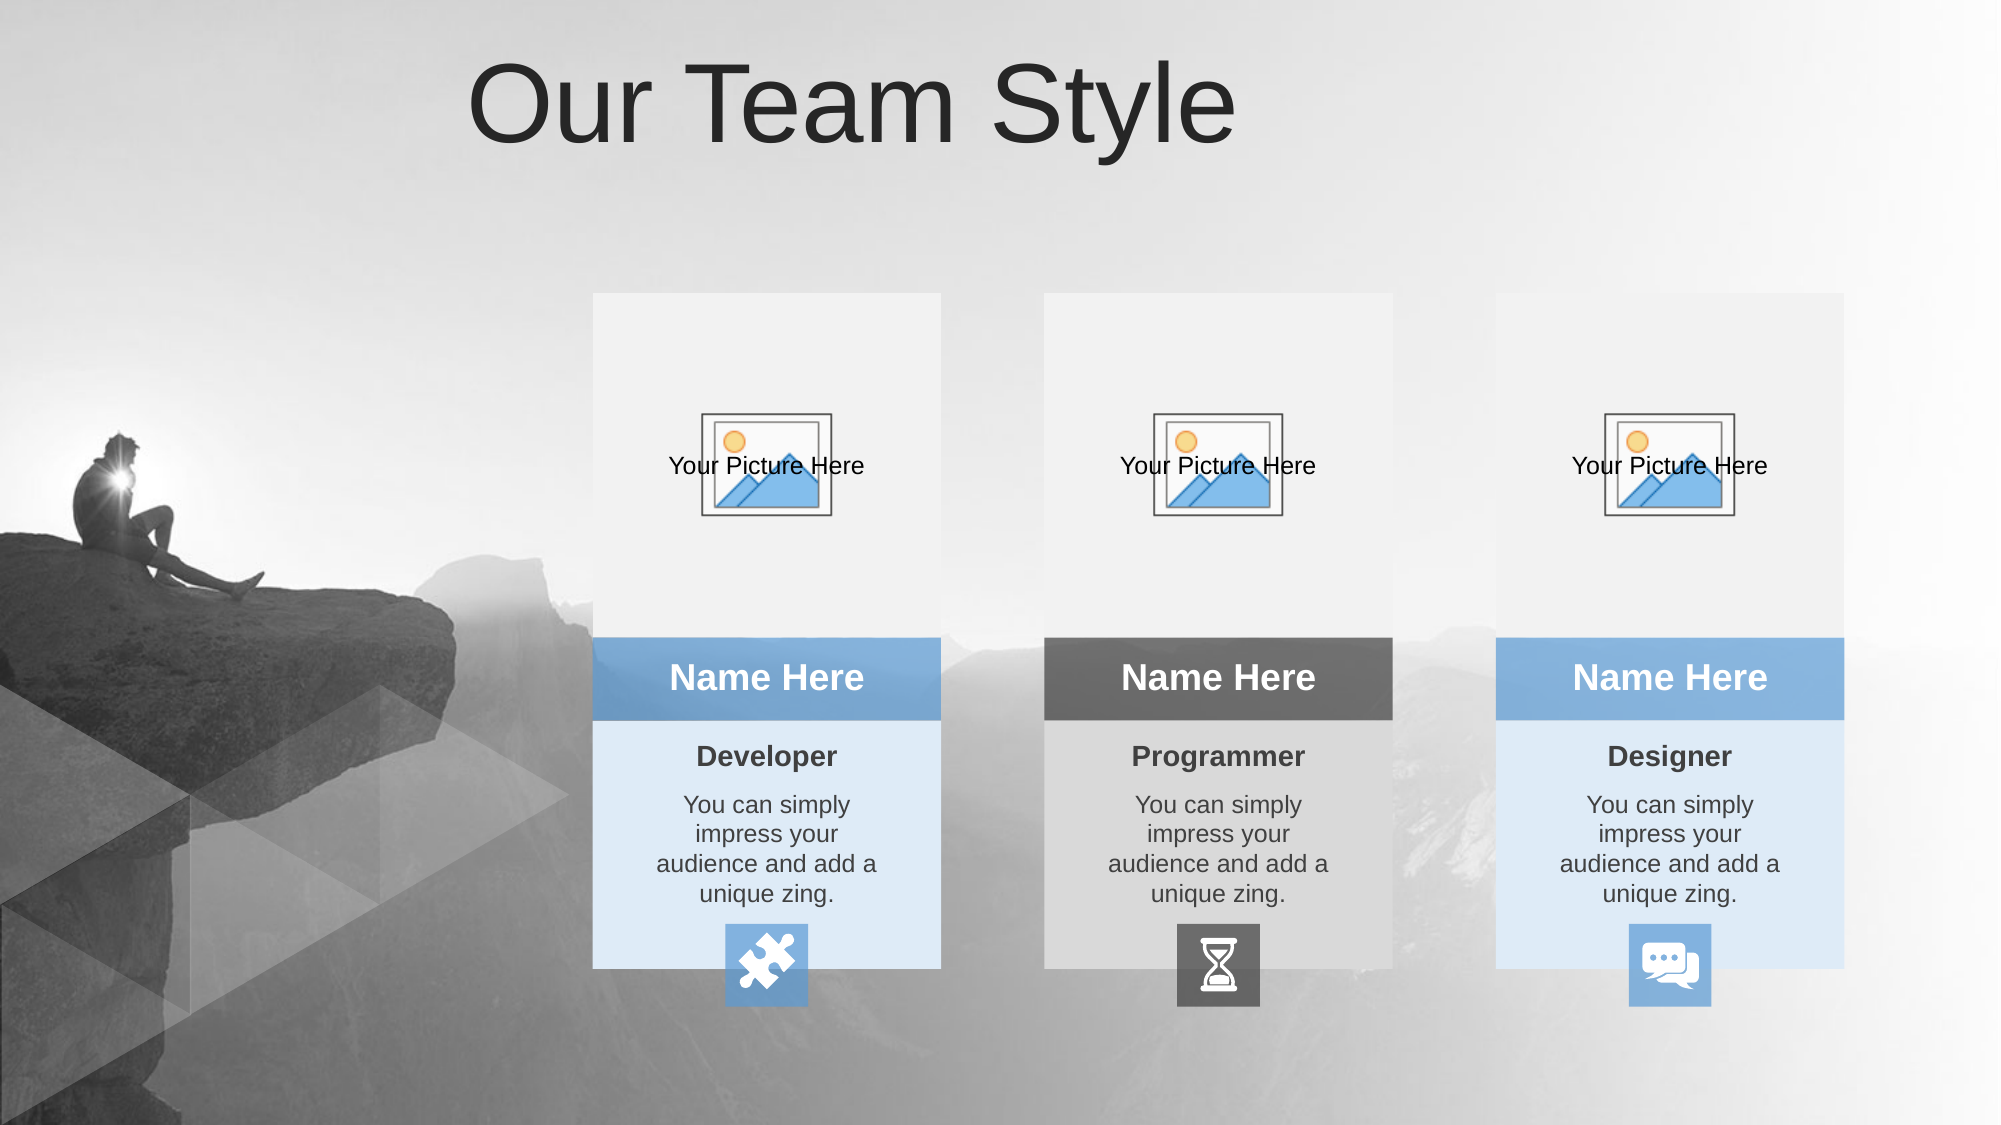

Our Team Style

Name Here
Name Here
Name Here
Developer
You can simply impress your audience and add a unique zing.
Programmer
You can simply impress your audience and add a unique zing.
Designer
You can simply impress your audience and add a unique zing.